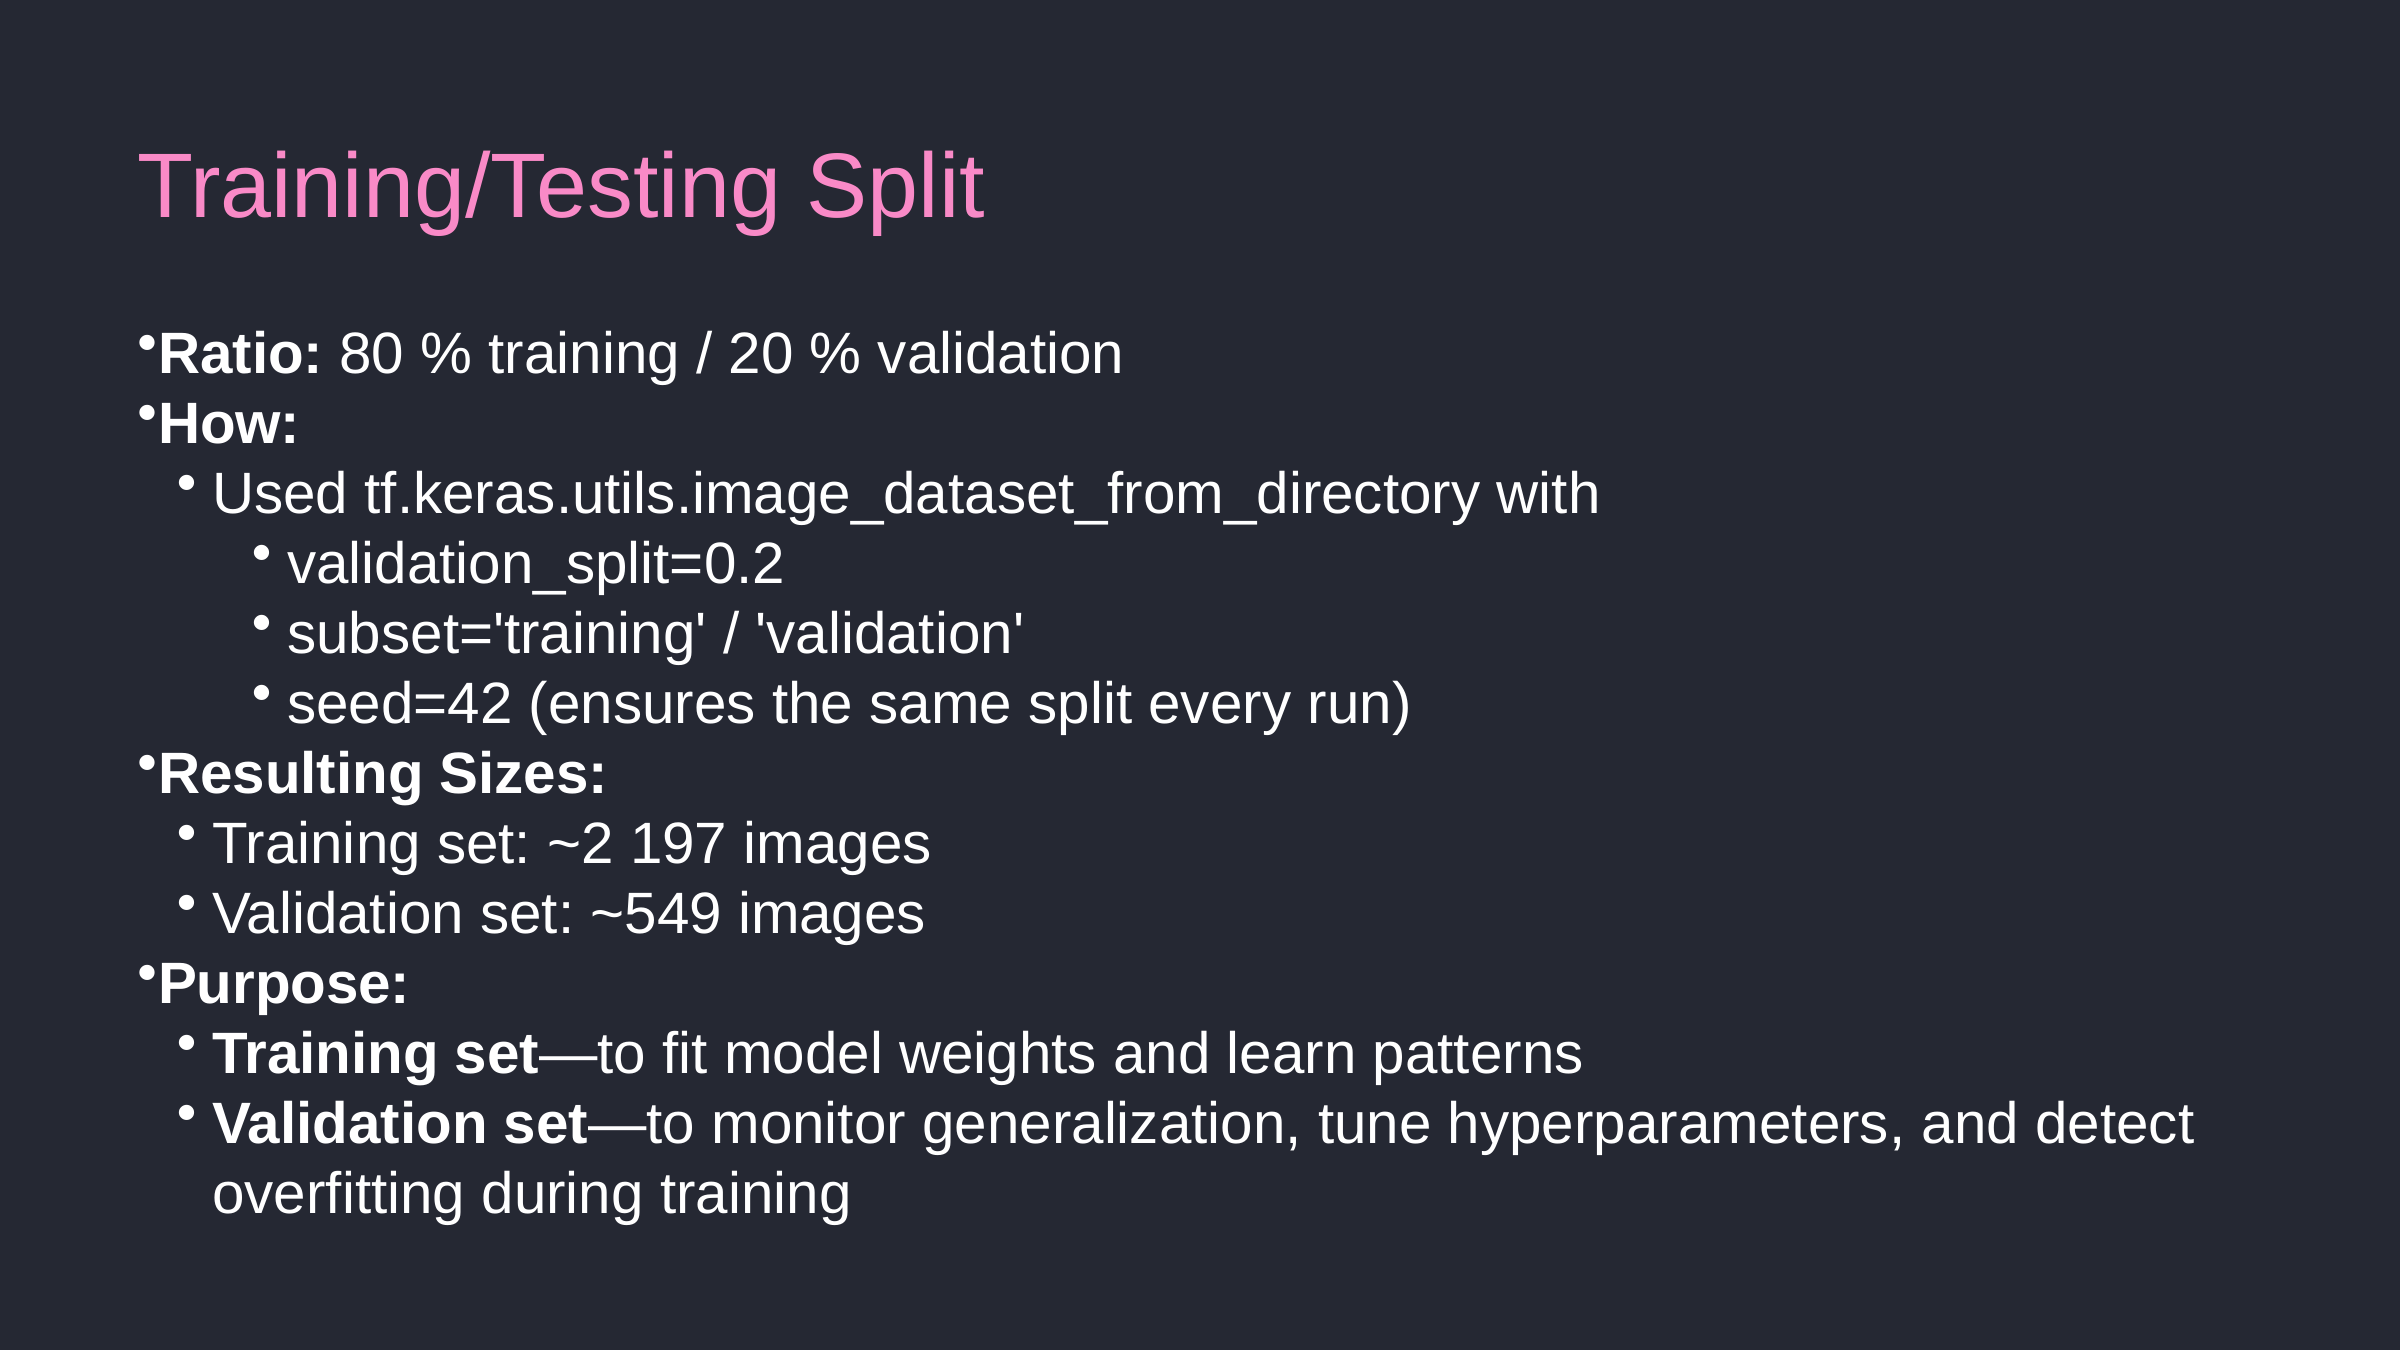

Training/Testing Split
Ratio: 80 % training / 20 % validation
How:
Used tf.keras.utils.image_dataset_from_directory with
validation_split=0.2
subset='training' / 'validation'
seed=42 (ensures the same split every run)
Resulting Sizes:
Training set: ~2 197 images
Validation set: ~549 images
Purpose:
Training set—to fit model weights and learn patterns
Validation set—to monitor generalization, tune hyperparameters, and detect overfitting during training